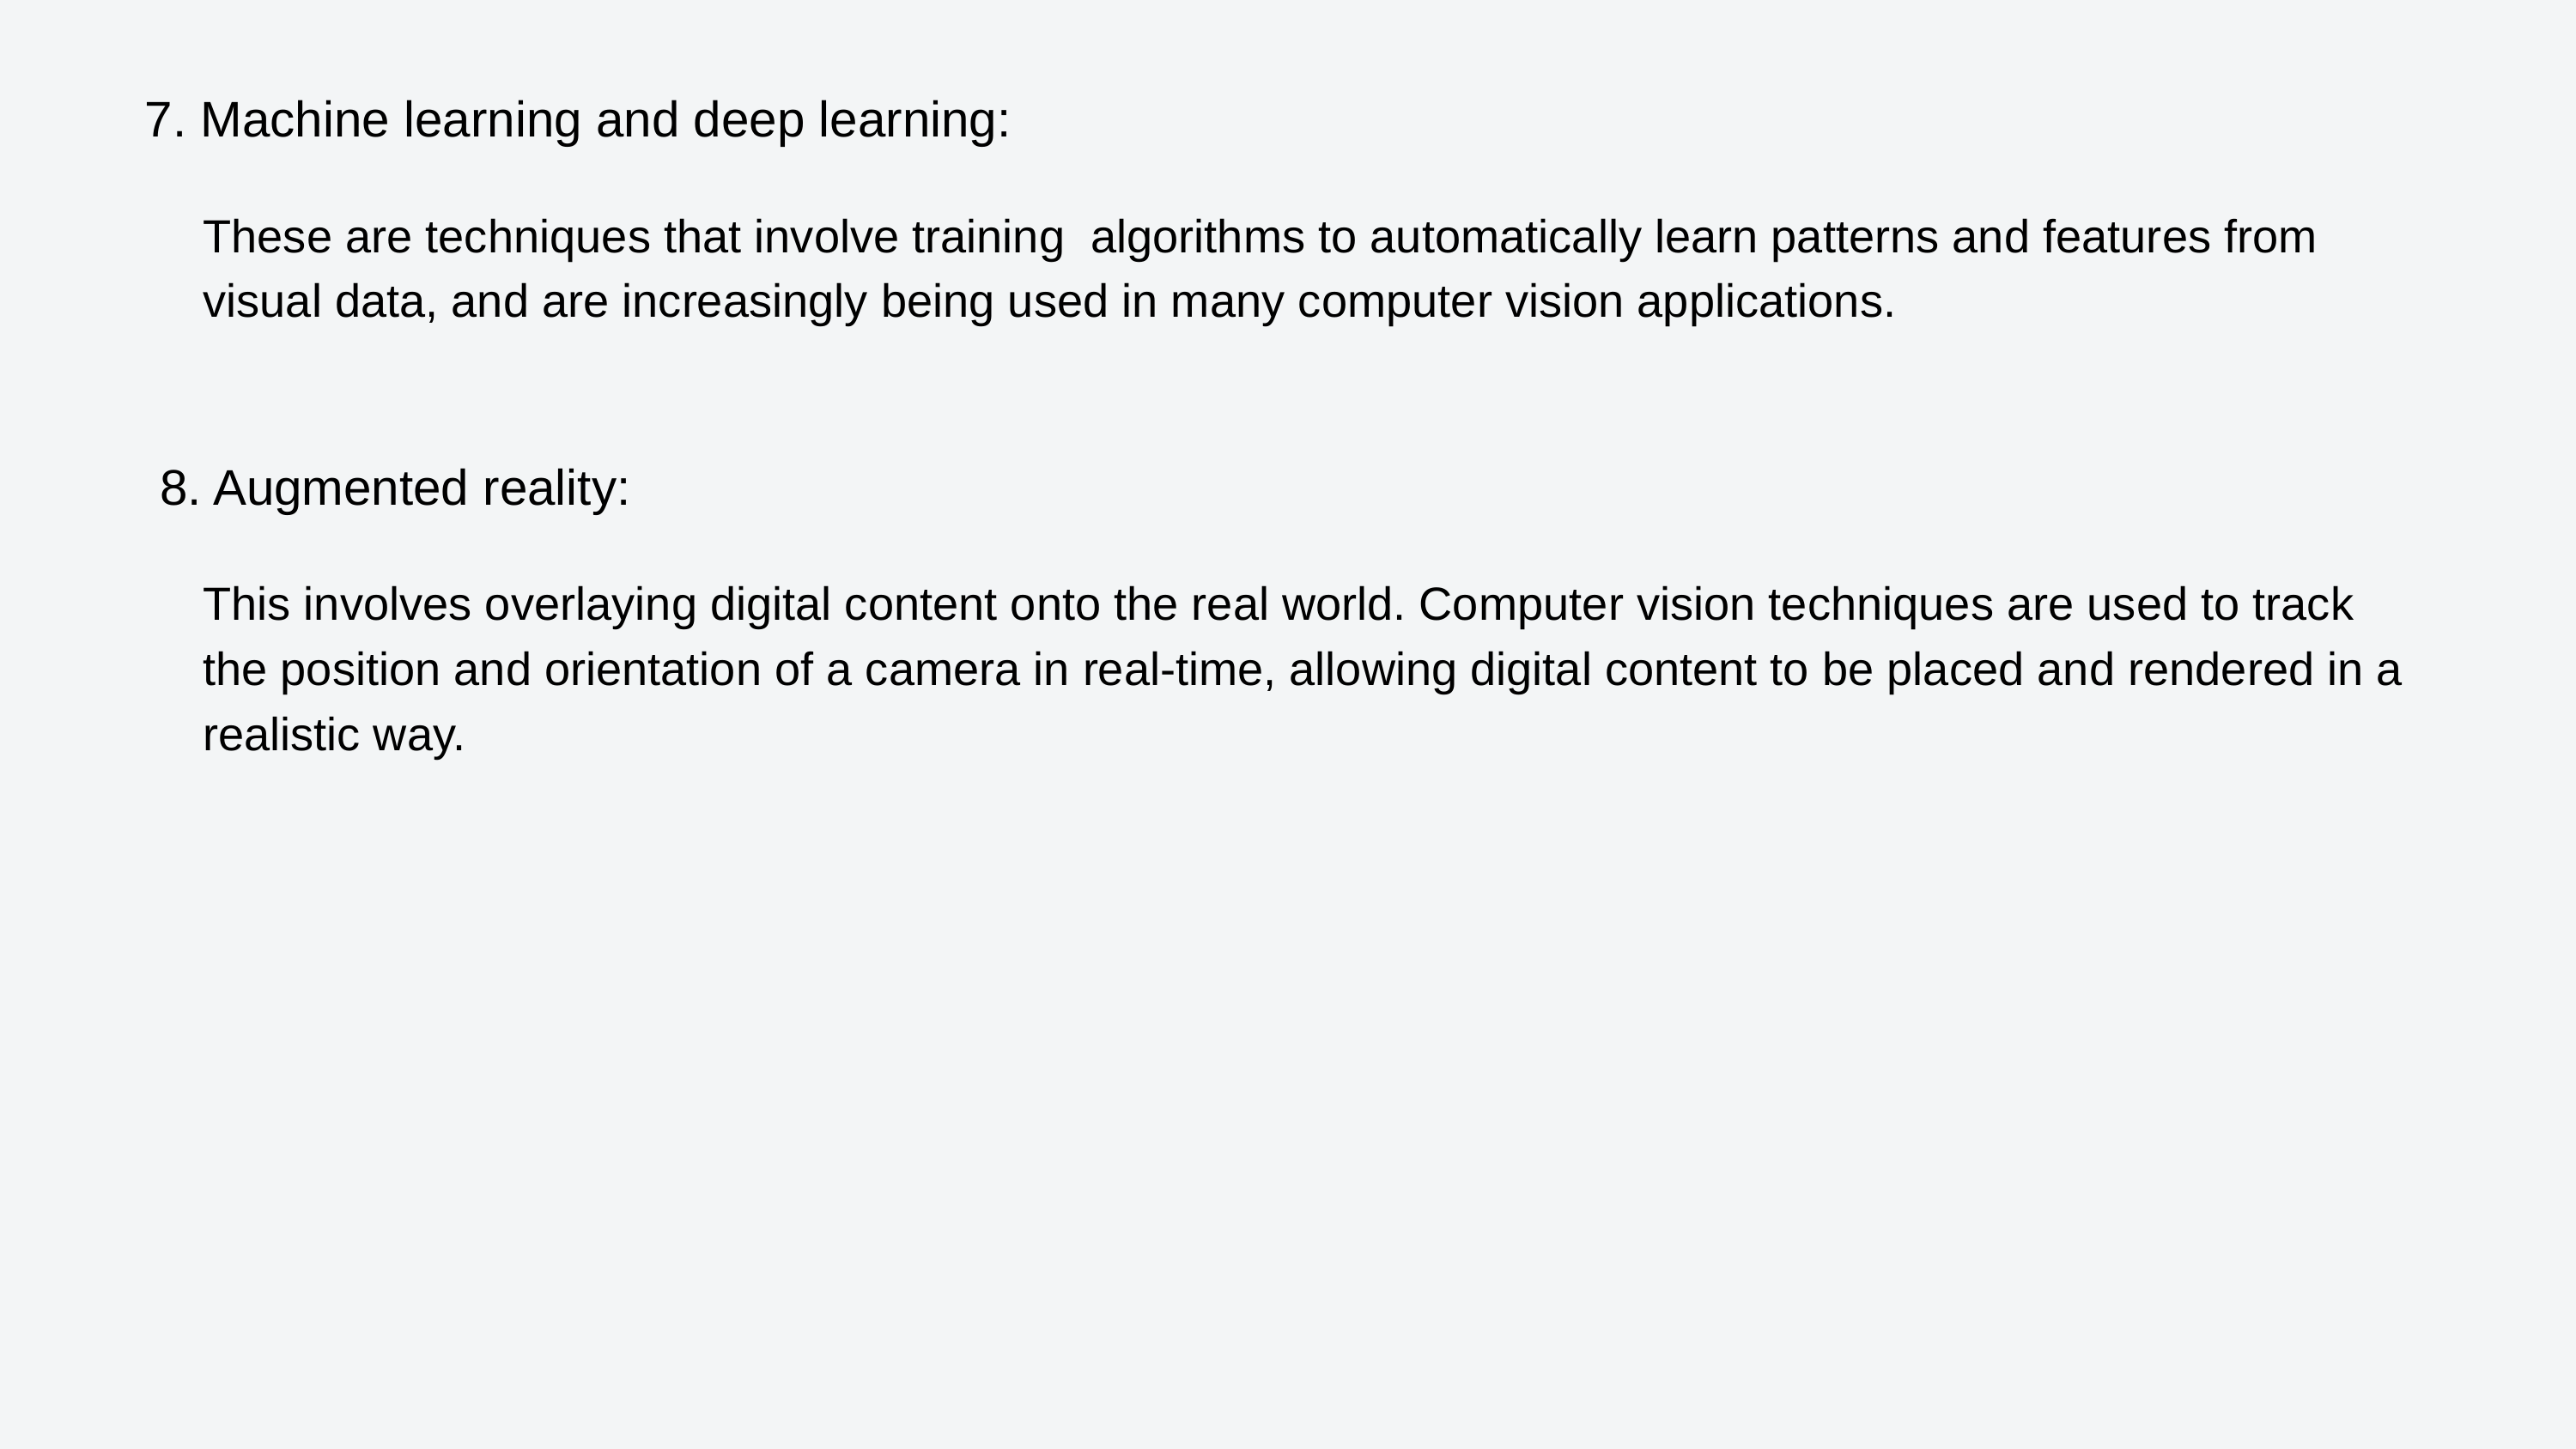

7. Machine learning and deep learning:
These are techniques that involve training  algorithms to automatically learn patterns and features from visual data, and are increasingly being used in many computer vision applications.
8. Augmented reality:
This involves overlaying digital content onto the real world. Computer vision techniques are used to track the position and orientation of a camera in real-time, allowing digital content to be placed and rendered in a realistic way.